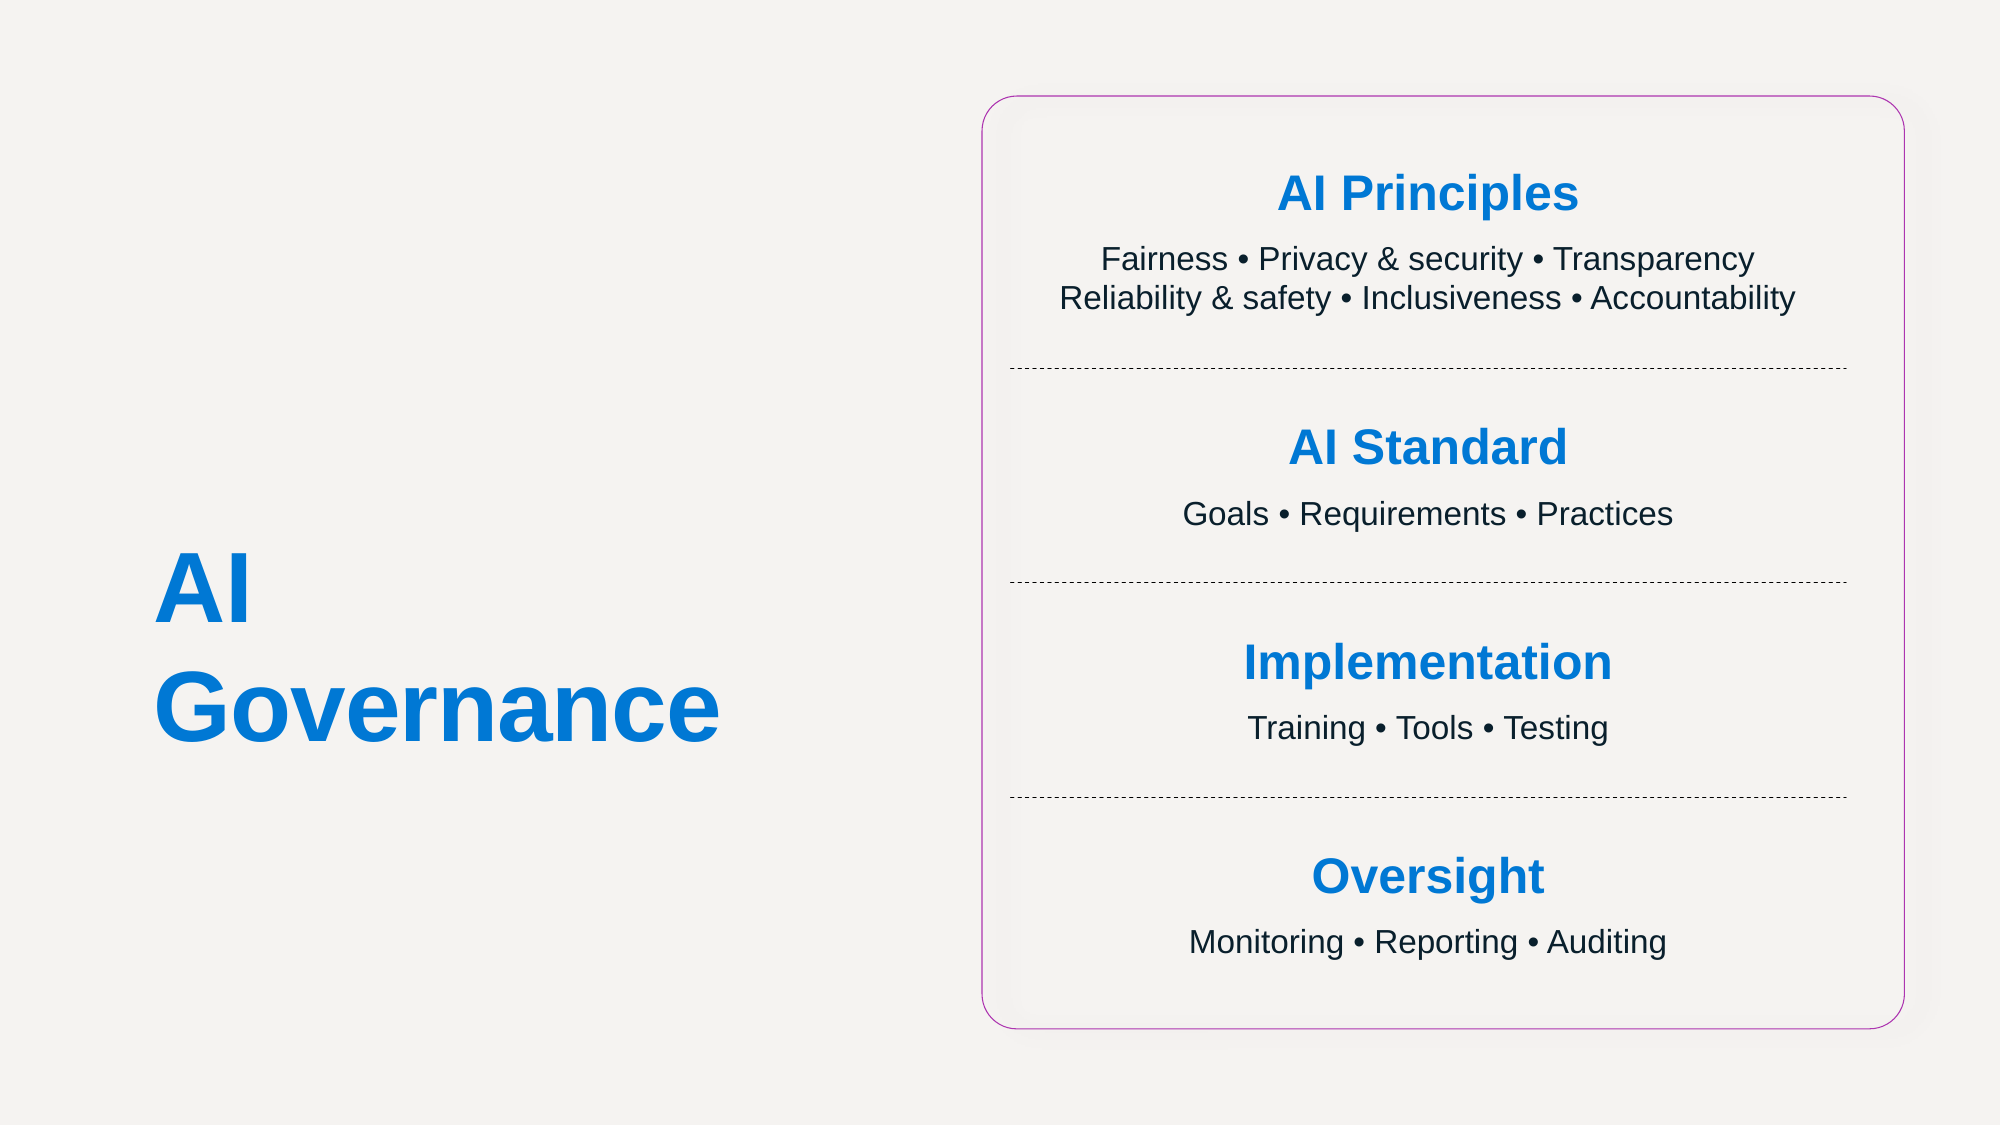

AI Principles
Fairness • Privacy & security • Transparency
Reliability & safety • Inclusiveness • Accountability
AI Standard
Goals • Requirements • Practices
AI Governance
Implementation
Training • Tools • Testing
Oversight
Monitoring • Reporting • Auditing